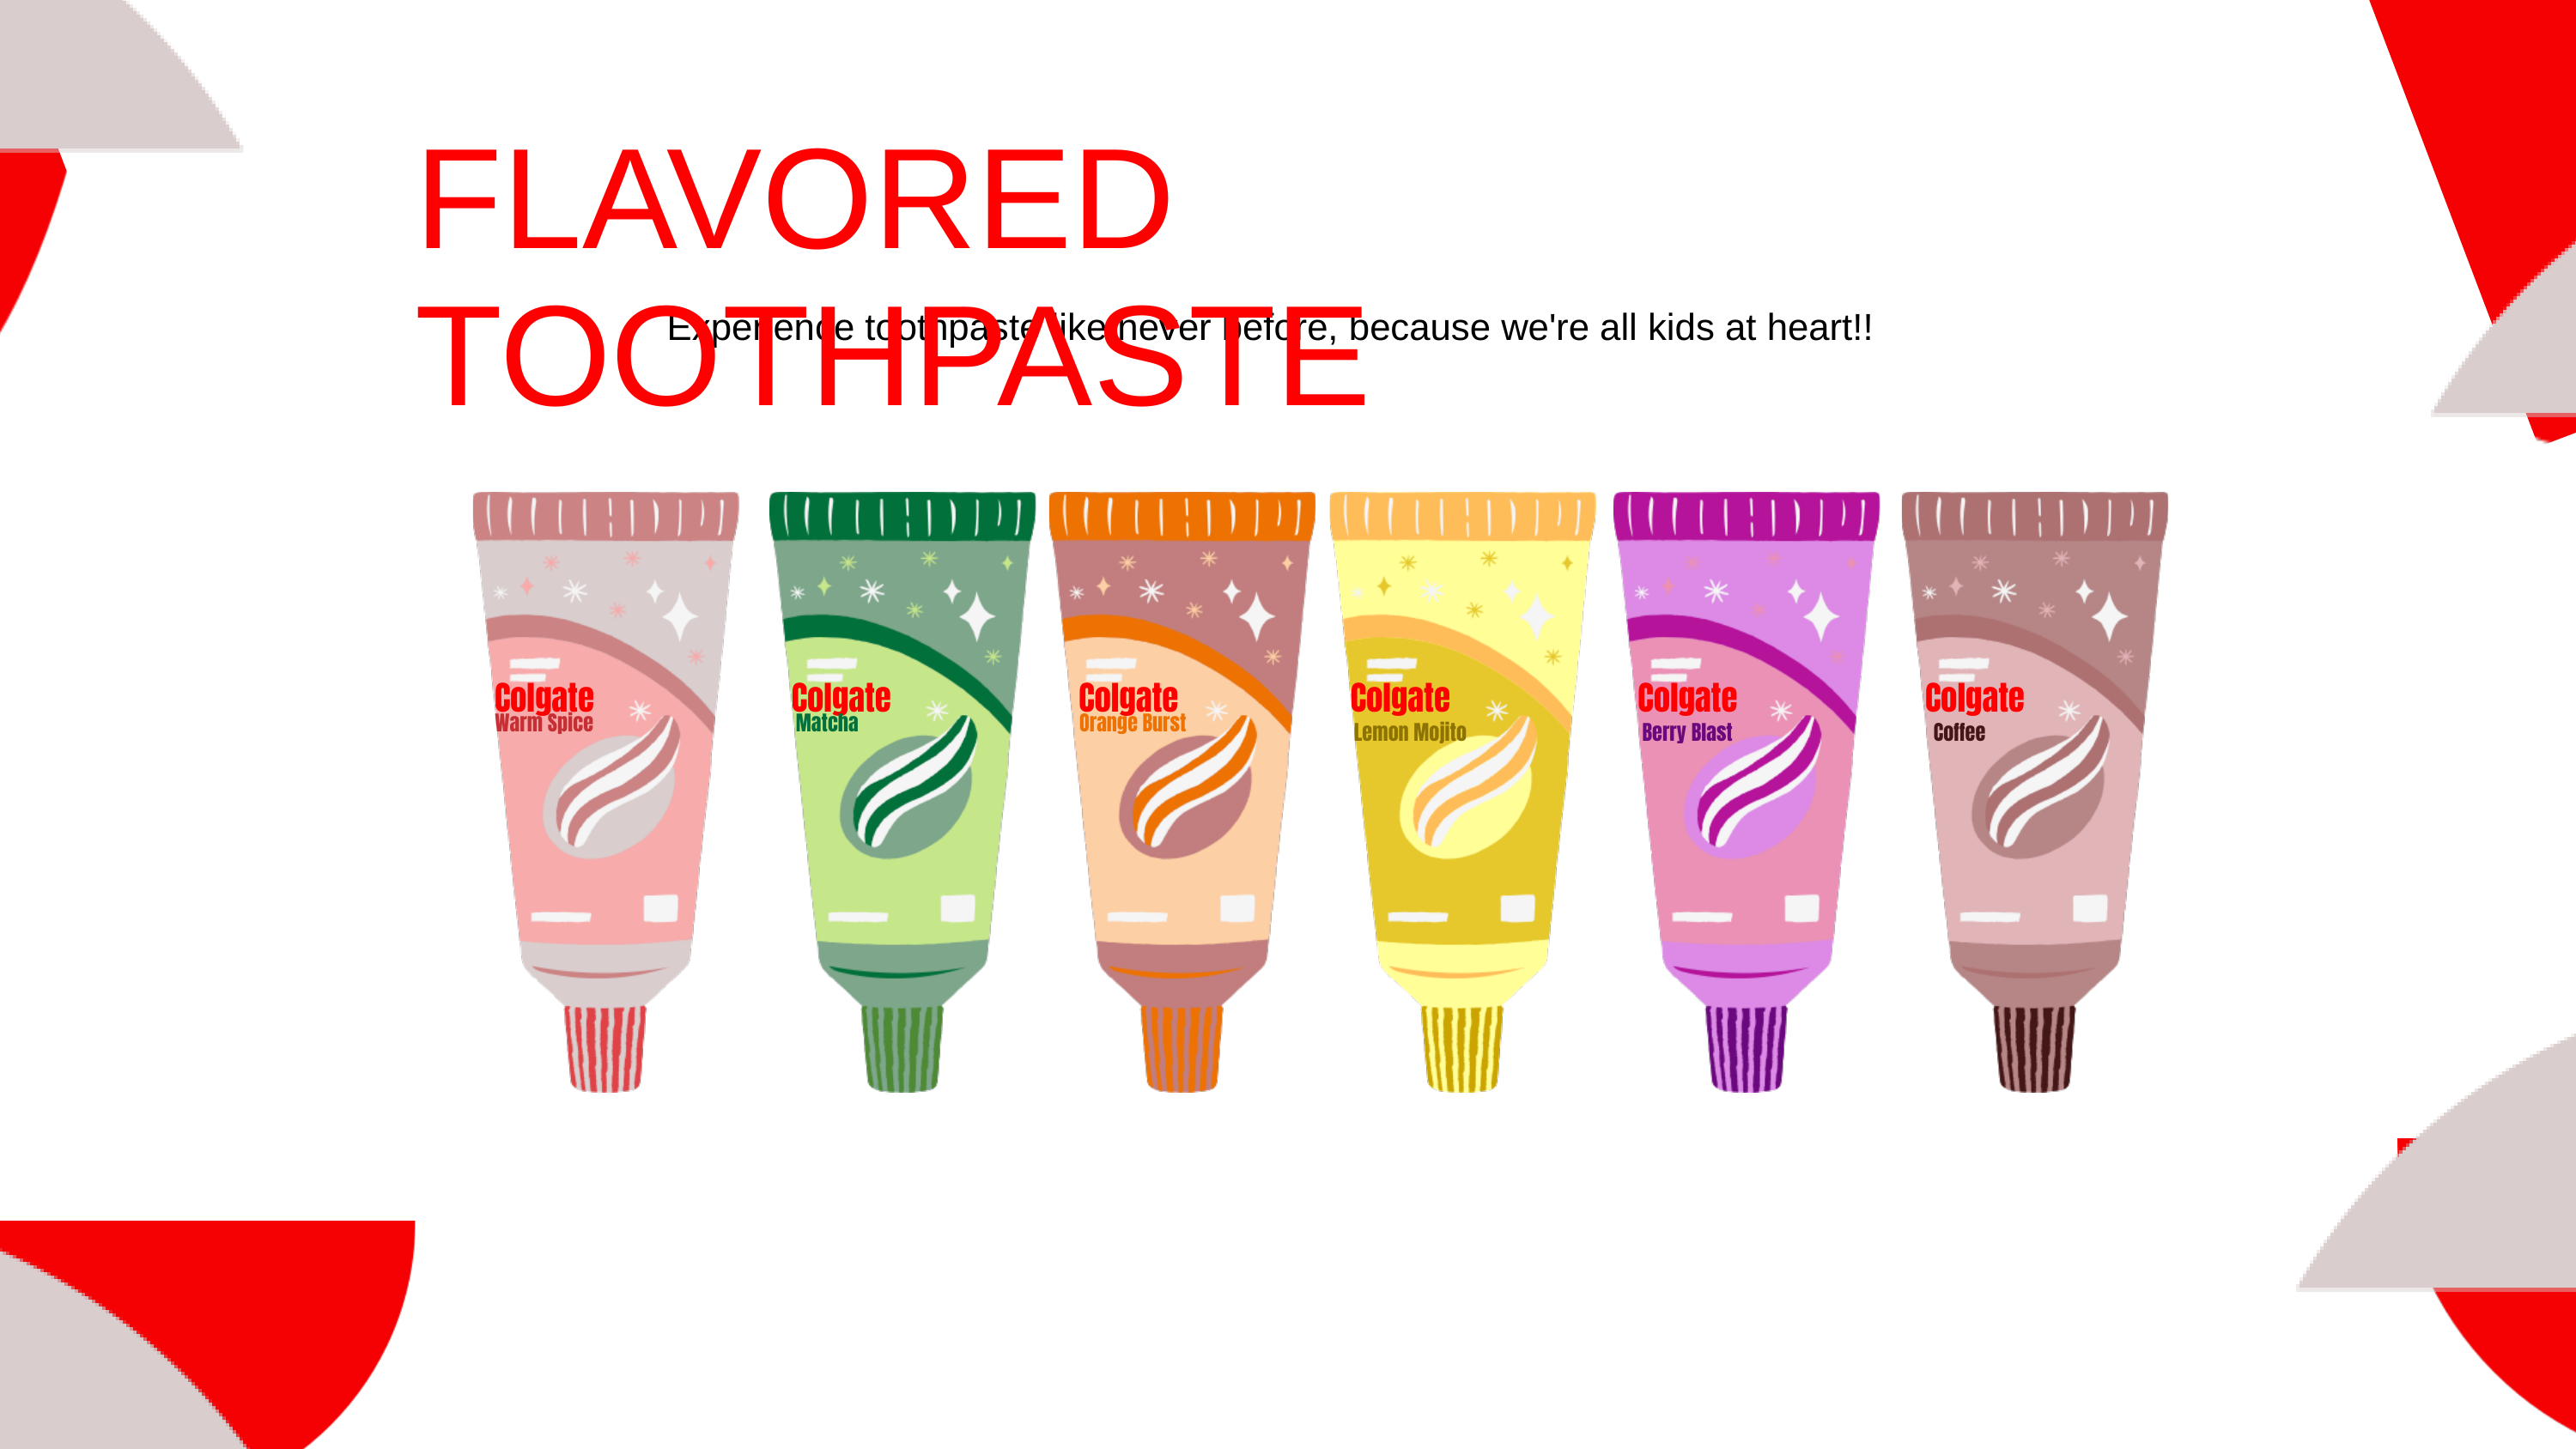

FLAVORED TOOTHPASTE
Experience toothpaste like never before, because we're all kids at heart!!

Colgate
Colgate
Colgate
Colgate
Colgate
Colgate
Warm Spice
Matcha
Orange Burst
Berry Blast
Coffee
Lemon Mojito